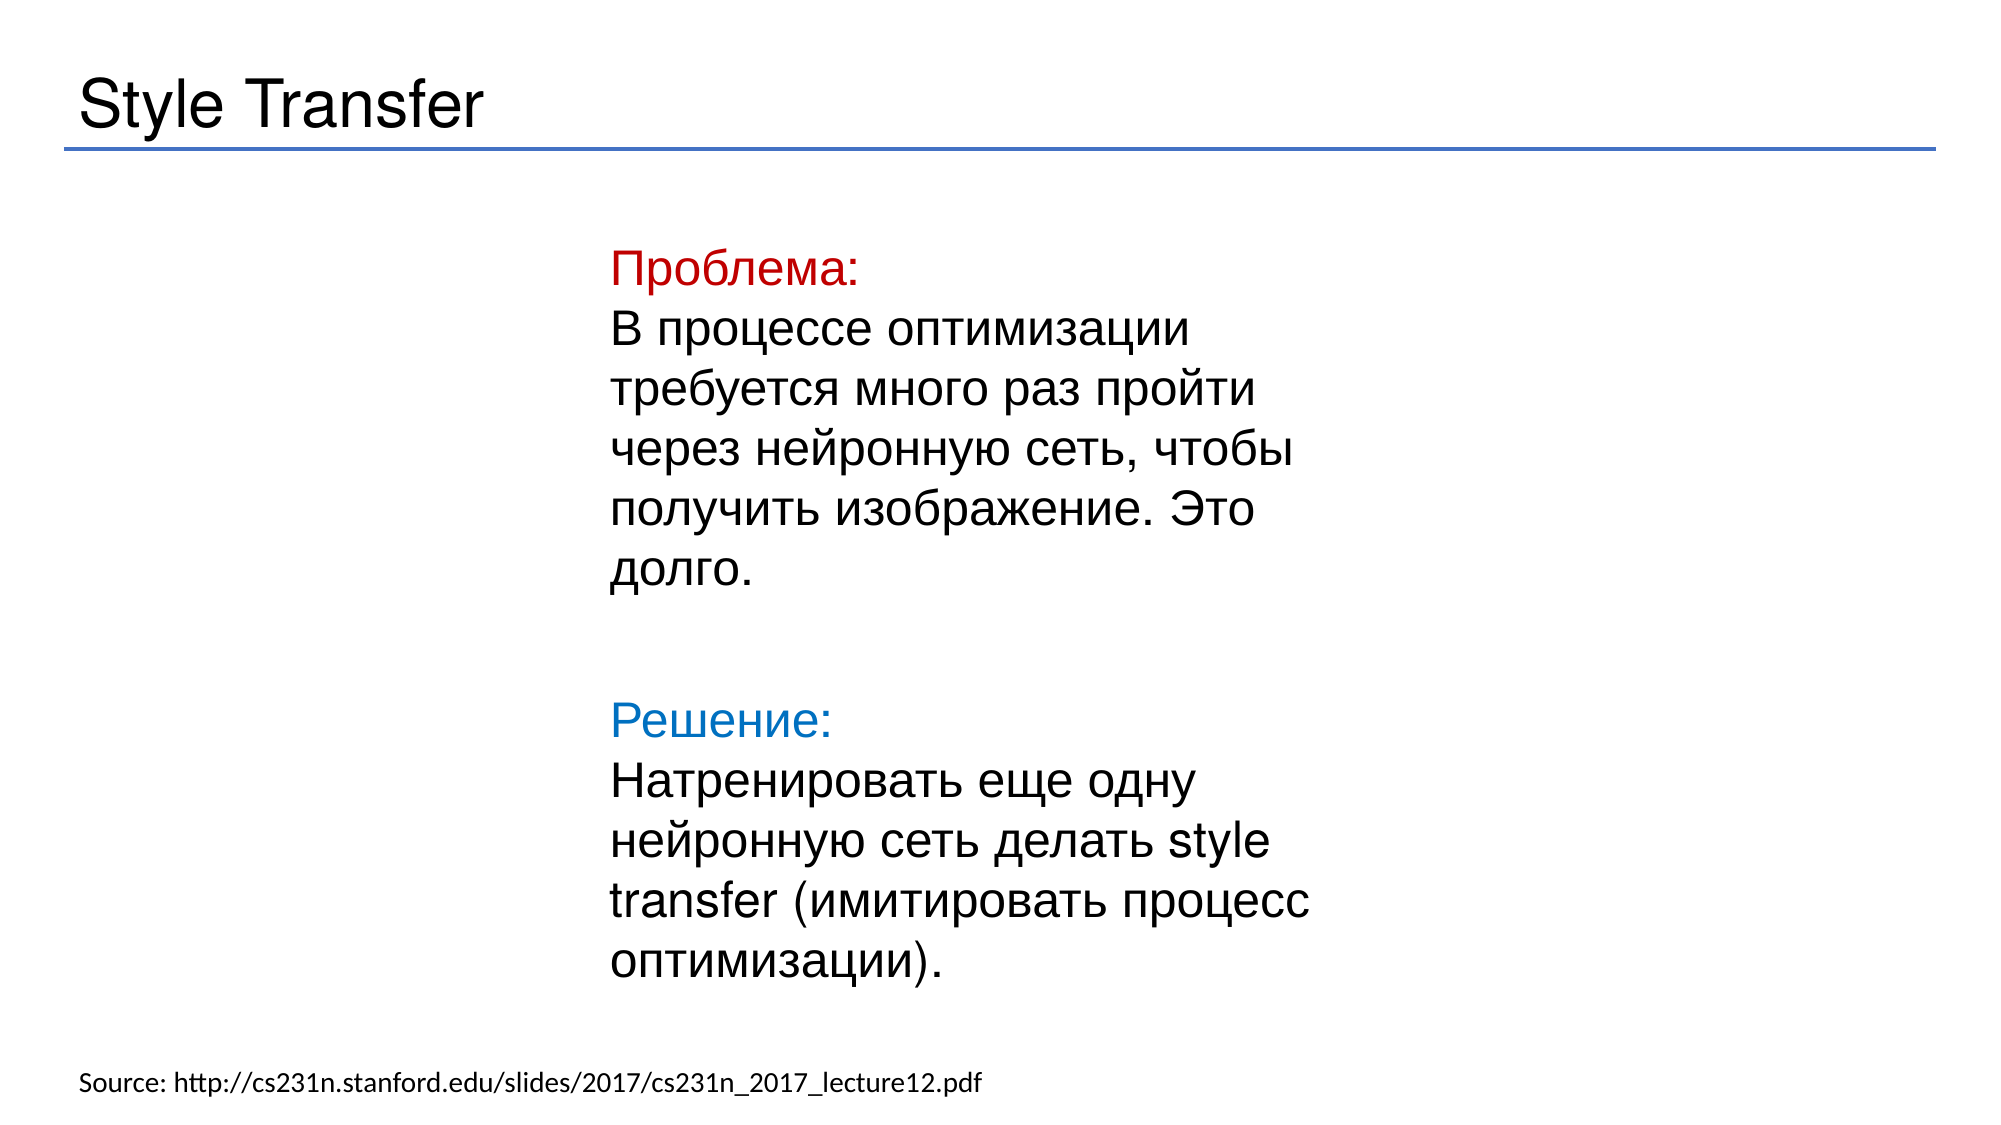

Style Transfer
Проблема:
В процессе оптимизации требуется много раз пройти через нейронную сеть, чтобы получить изображение. Это долго.
Решение:
Натренировать еще одну нейронную сеть делать style transfer (имитировать процесс оптимизации).
Source: http://cs231n.stanford.edu/slides/2017/cs231n_2017_lecture12.pdf